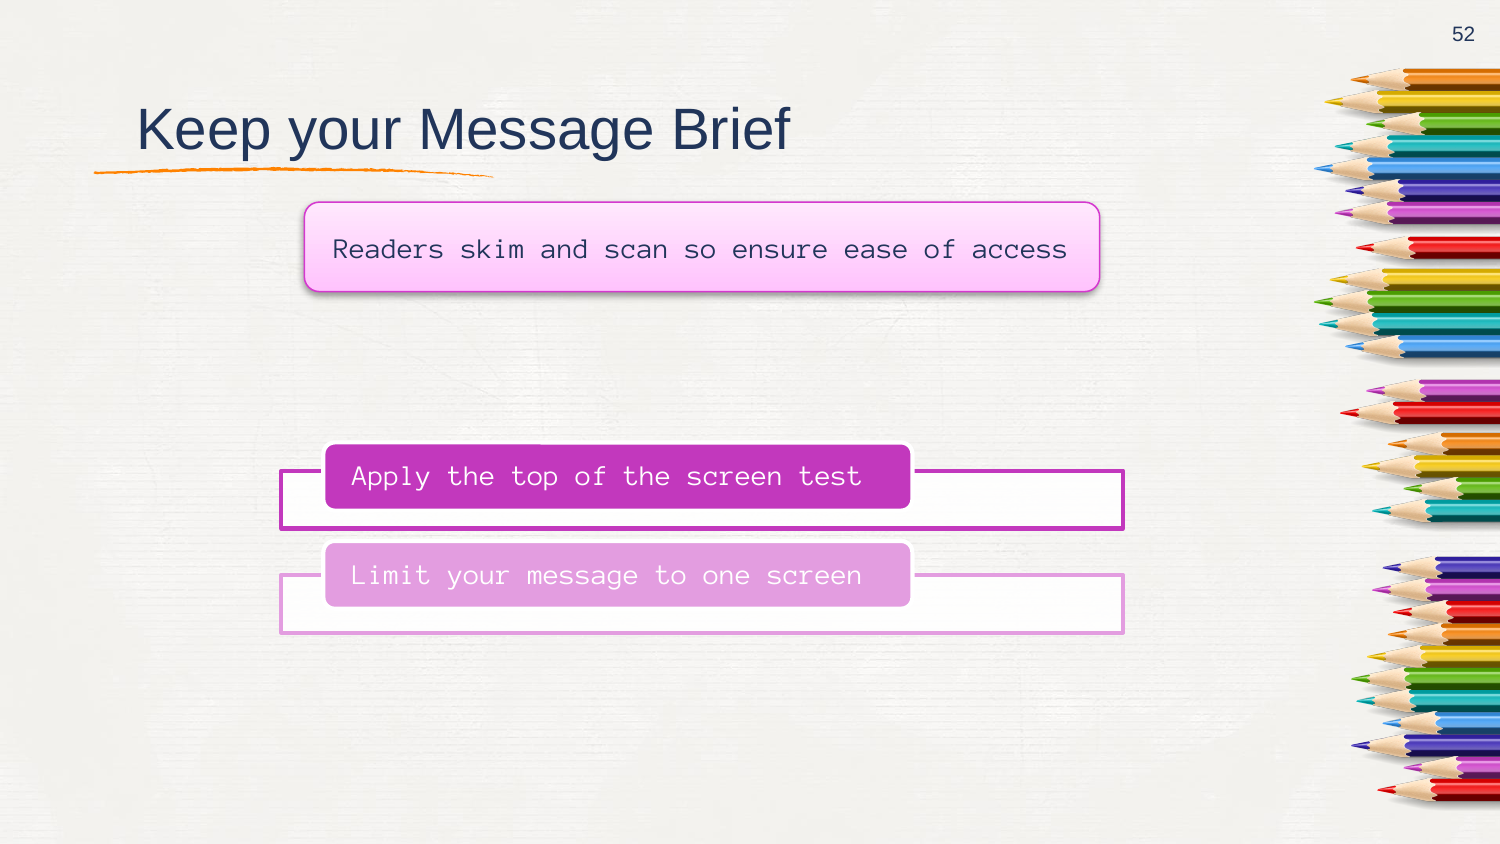

52
# Keep your Message Brief
Readers skim and scan so ensure ease of access
Apply the top of the screen test
Limit your message to one screen